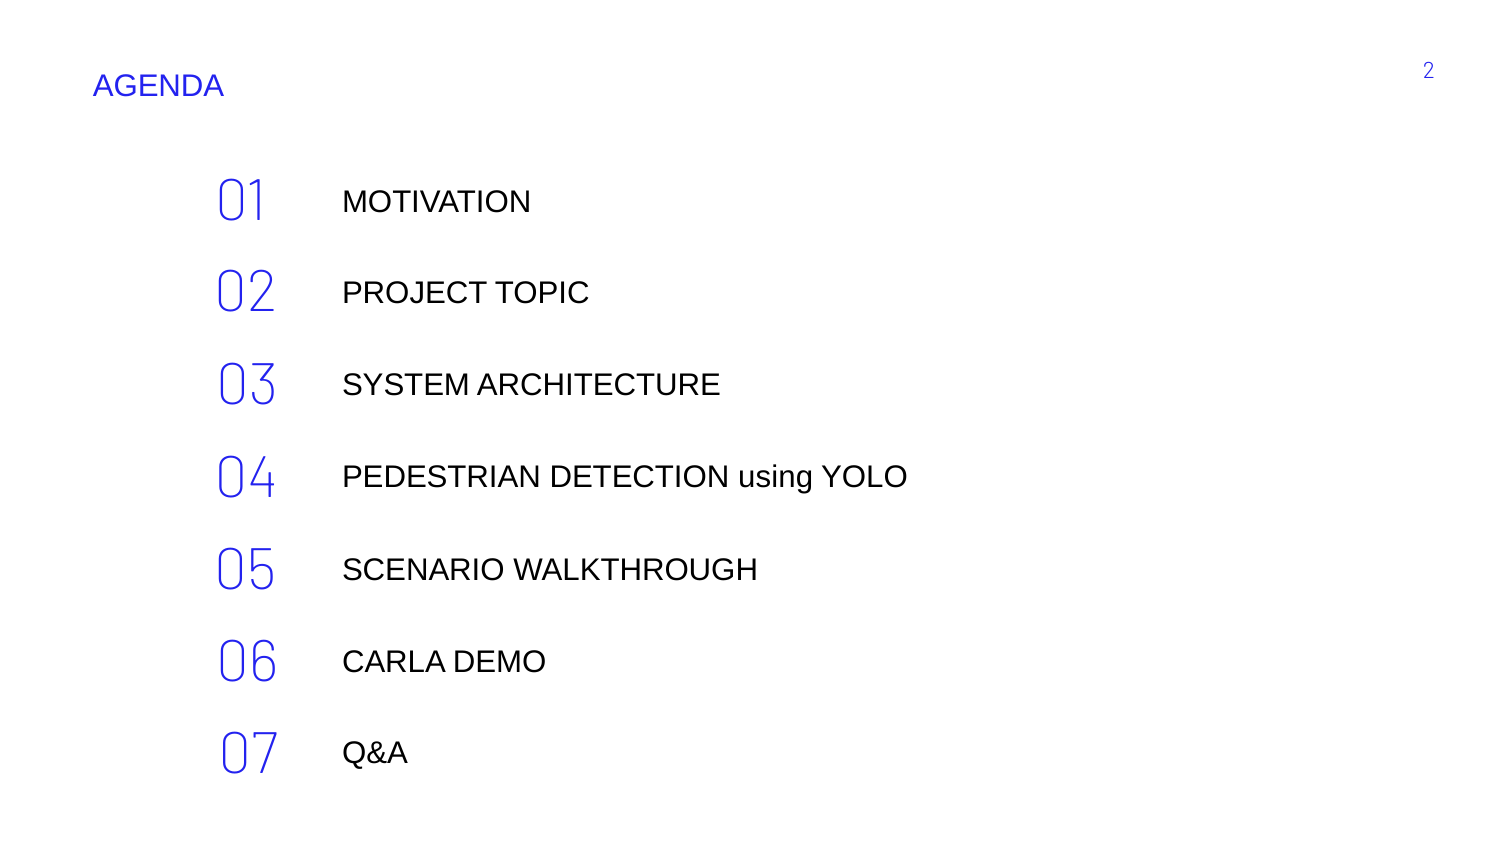

2
AGENDA
01
MOTIVATION
02
PROJECT TOPIC
SYSTEM ARCHITECTURE
03
PEDESTRIAN DETECTION using YOLO
04
05
SCENARIO WALKTHROUGH
CARLA DEMO
06
Q&A
07